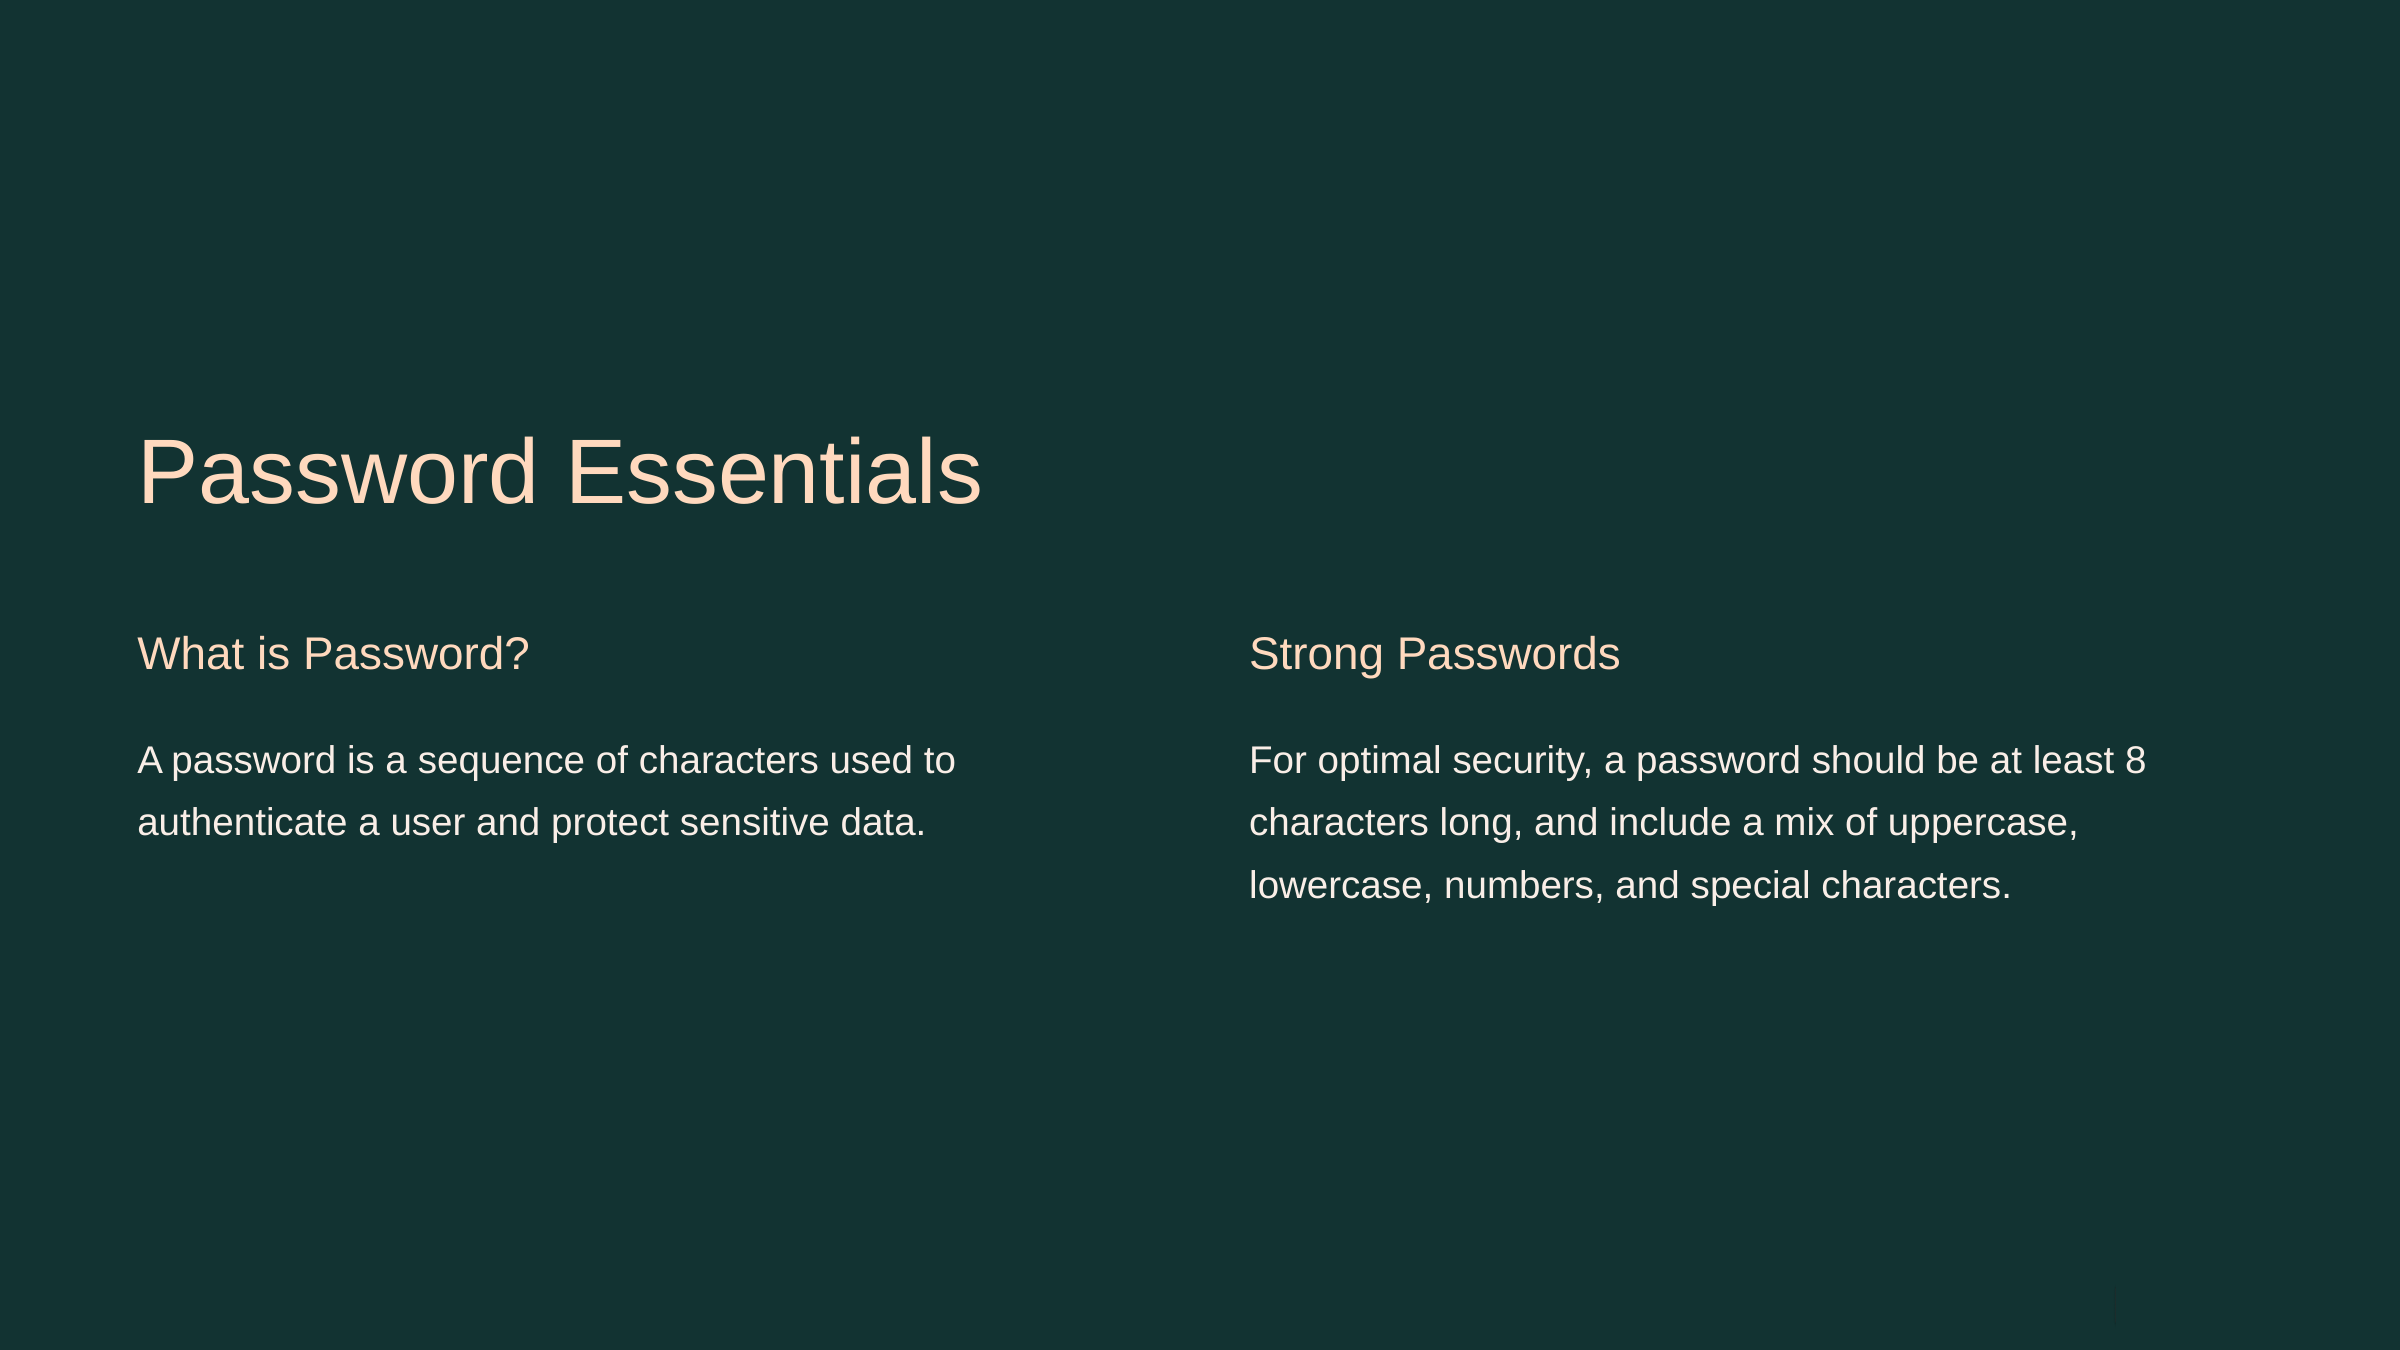

Password Essentials
What is Password?
Strong Passwords
A password is a sequence of characters used to authenticate a user and protect sensitive data.
For optimal security, a password should be at least 8 characters long, and include a mix of uppercase, lowercase, numbers, and special characters.